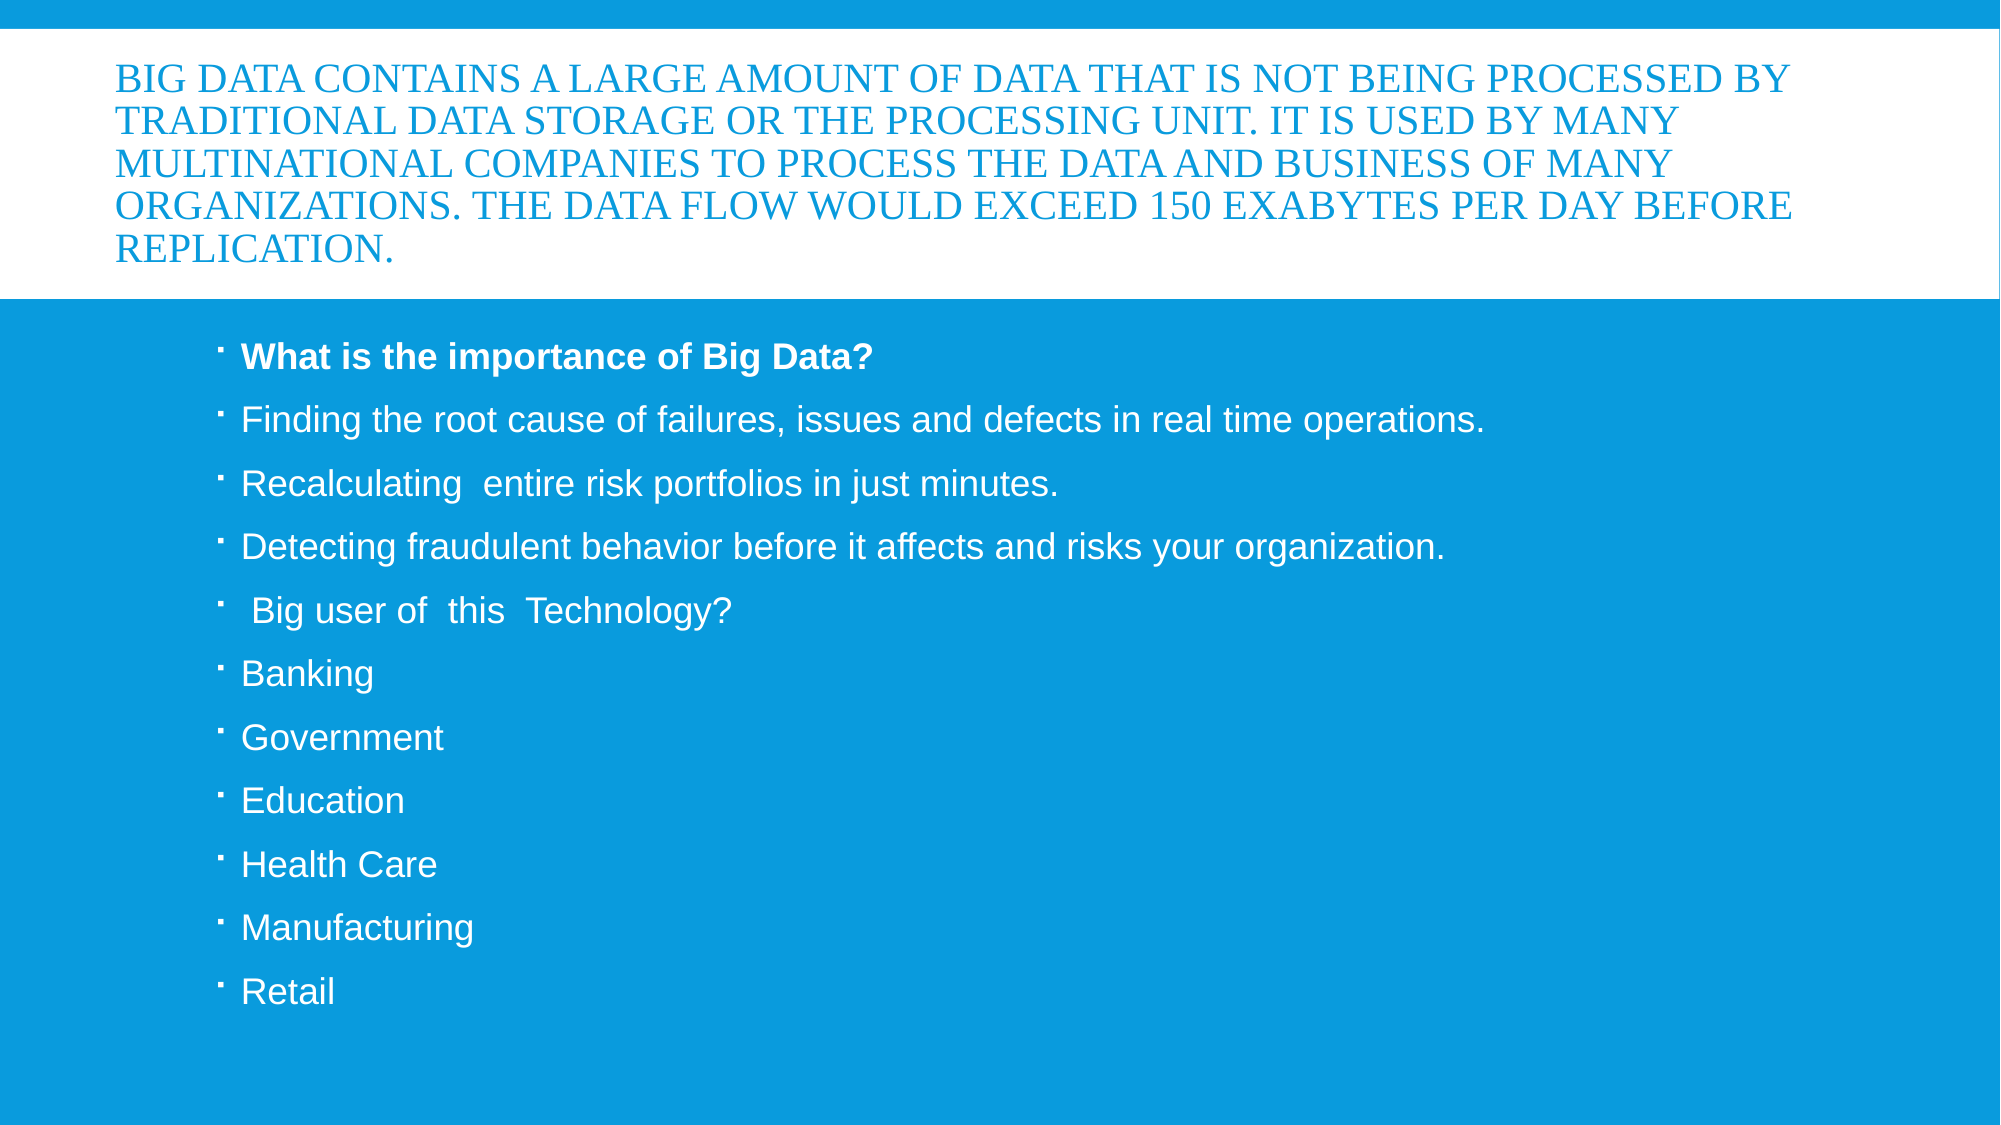

# Big Data contains a large amount of data that is not being processed by traditional data storage or the processing unit. It is used by many multinational companies to process the data and business of many organizations. The data flow would exceed 150 exabytes per day before replication.
What is the importance of Big Data?
Finding the root cause of failures, issues and defects in real time operations.
Recalculating  entire risk portfolios in just minutes.
Detecting fraudulent behavior before it affects and risks your organization.
 Big user of  this  Technology?
Banking
Government
Education
Health Care
Manufacturing
Retail